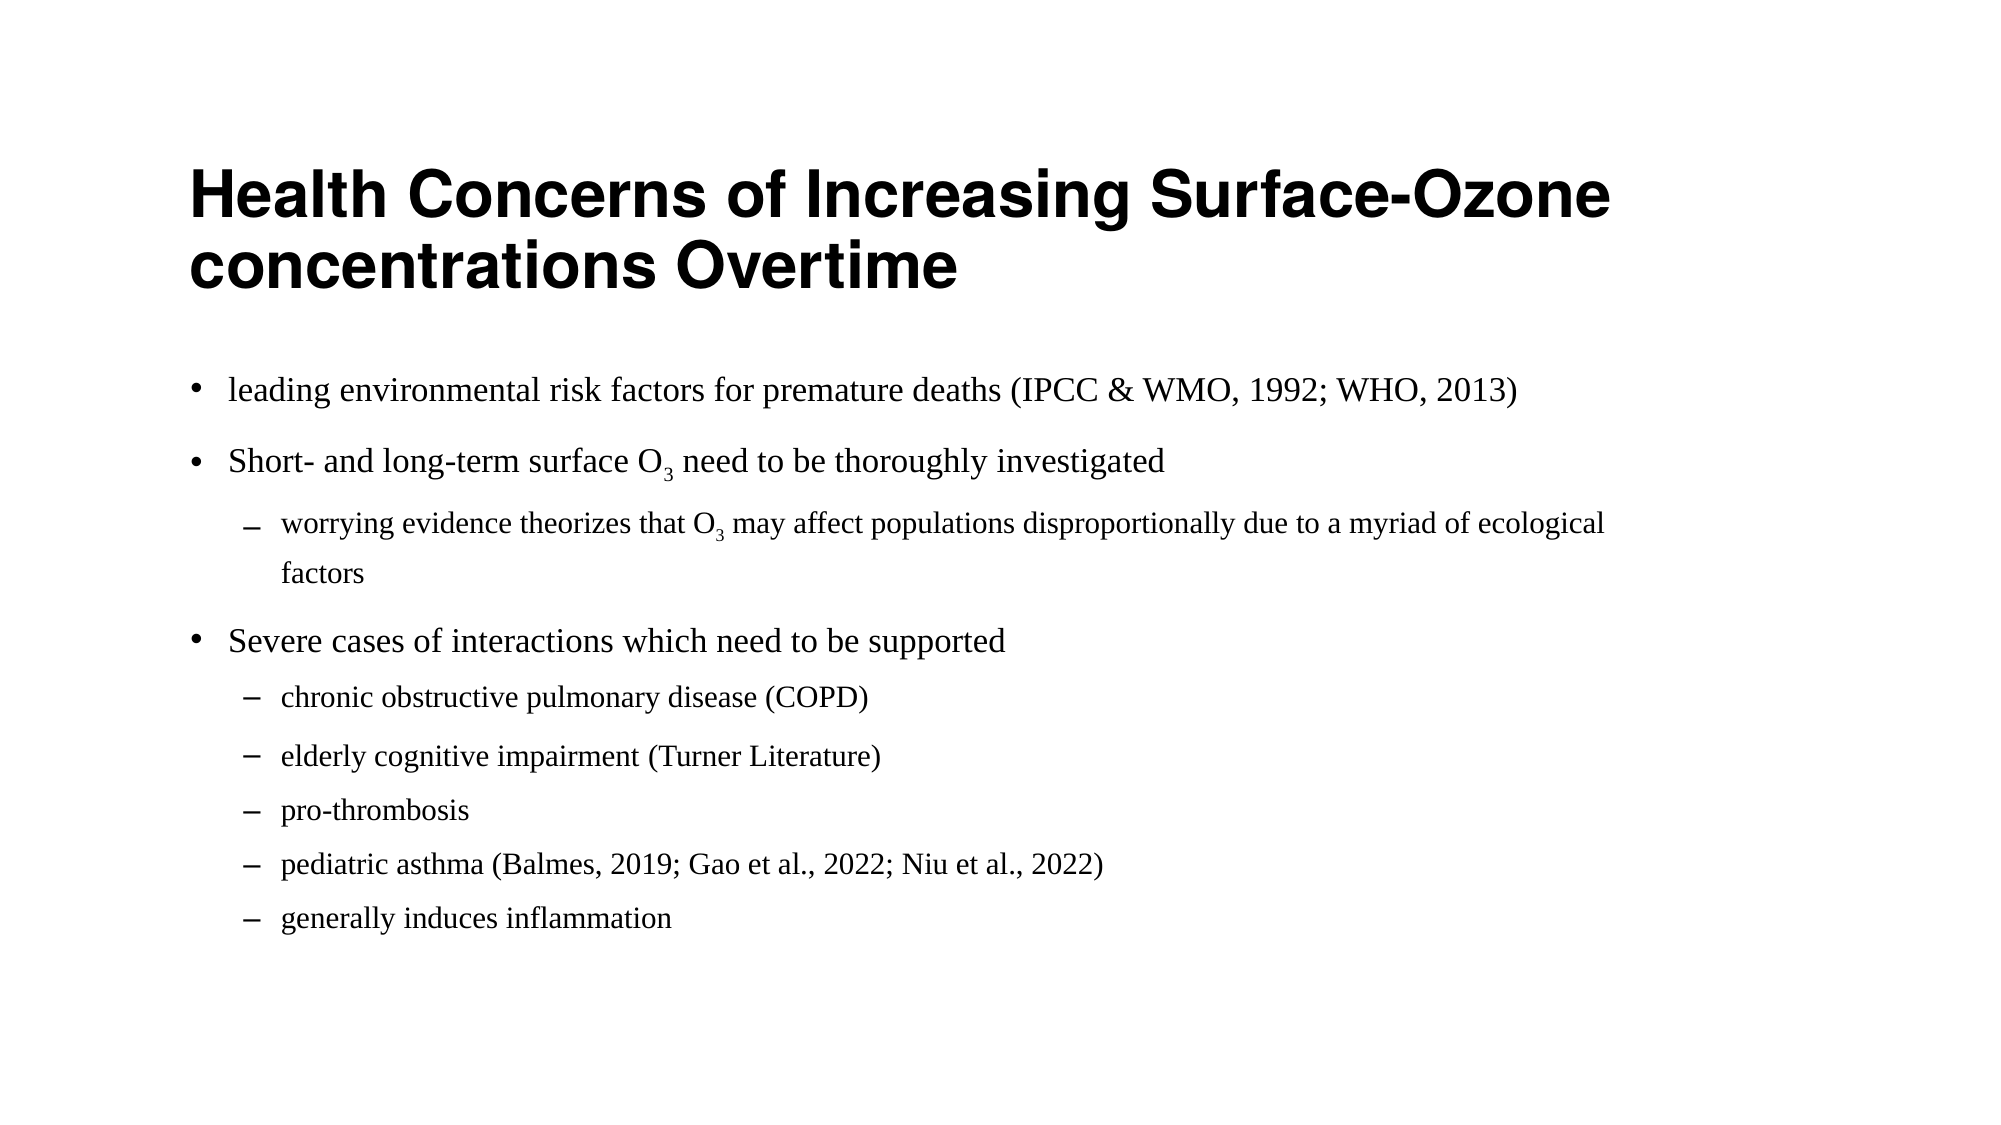

# Health Concerns of Increasing Surface-Ozone concentrations Overtime
leading environmental risk factors for premature deaths (IPCC & WMO, 1992; WHO, 2013)
Short- and long-term surface O3 need to be thoroughly investigated
worrying evidence theorizes that O3 may affect populations disproportionally due to a myriad of ecological factors
Severe cases of interactions which need to be supported
chronic obstructive pulmonary disease (COPD)
elderly cognitive impairment (Turner Literature)
pro-thrombosis
pediatric asthma (Balmes, 2019; Gao et al., 2022; Niu et al., 2022)
generally induces inflammation